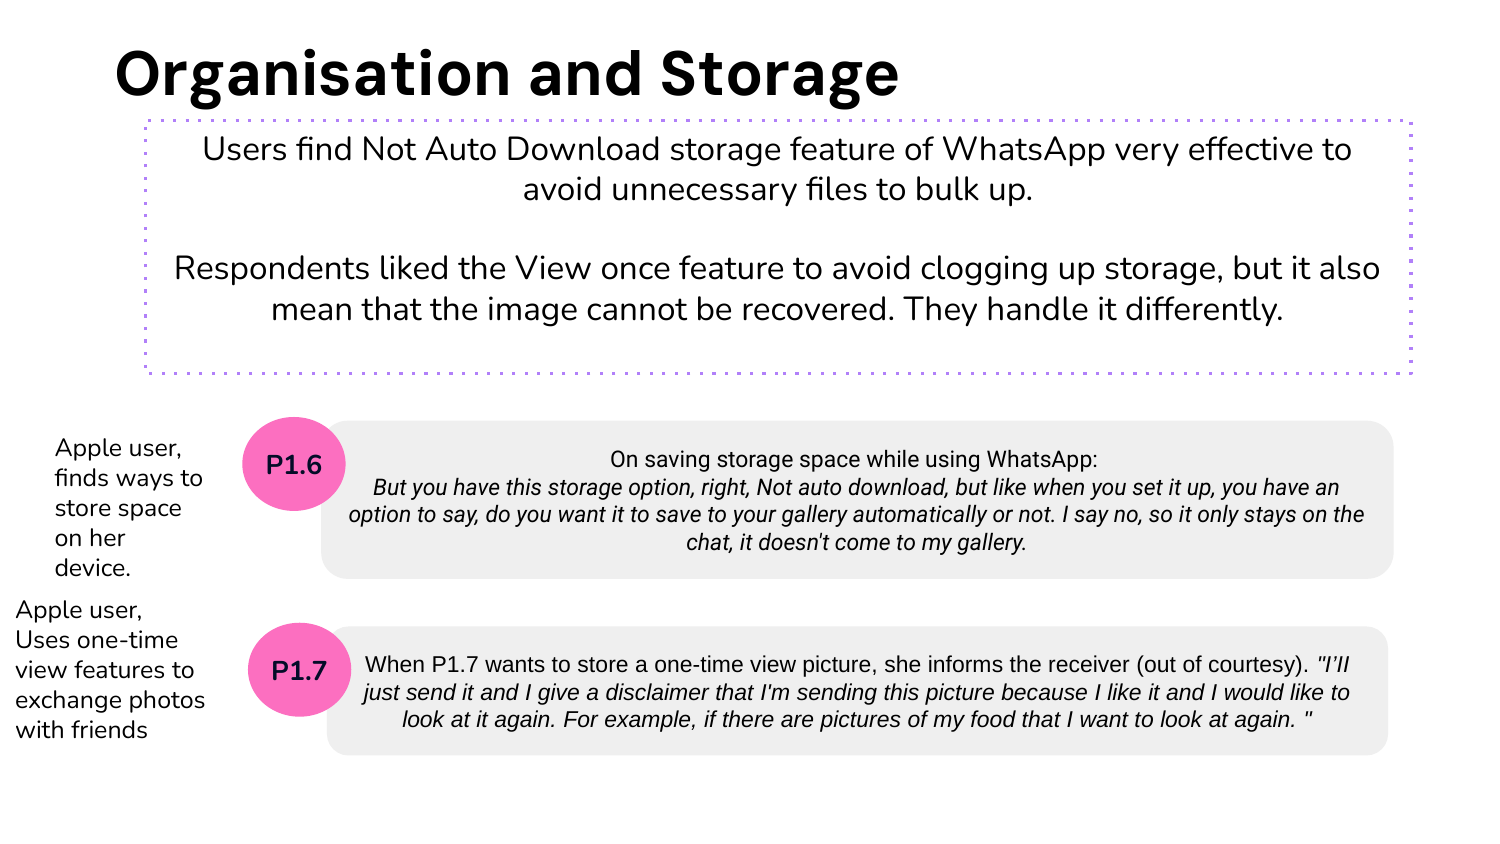

Organisation and Storage
Users find Not Auto Download storage feature of WhatsApp very effective to avoid unnecessary files to bulk up.

Respondents liked the View once feature to avoid clogging up storage, but it also mean that the image cannot be recovered. They handle it differently.

Apple user, finds ways to store space on her device.

On saving storage space while using WhatsApp:
But you have this storage option, right, Not auto download, but like when you set it up, you have an option to say, do you want it to save to your gallery automatically or not. I say no, so it only stays on the chat, it doesn't come to my gallery.
P1.6
Apple user,
Uses one-time view features to exchange photos with friends

When P1.7 wants to store a one-time view picture, she informs the receiver (out of courtesy). "I’II just send it and I give a disclaimer that I'm sending this picture because I like it and I would like to look at it again. For example, if there are pictures of my food that I want to look at again. "
P1.7